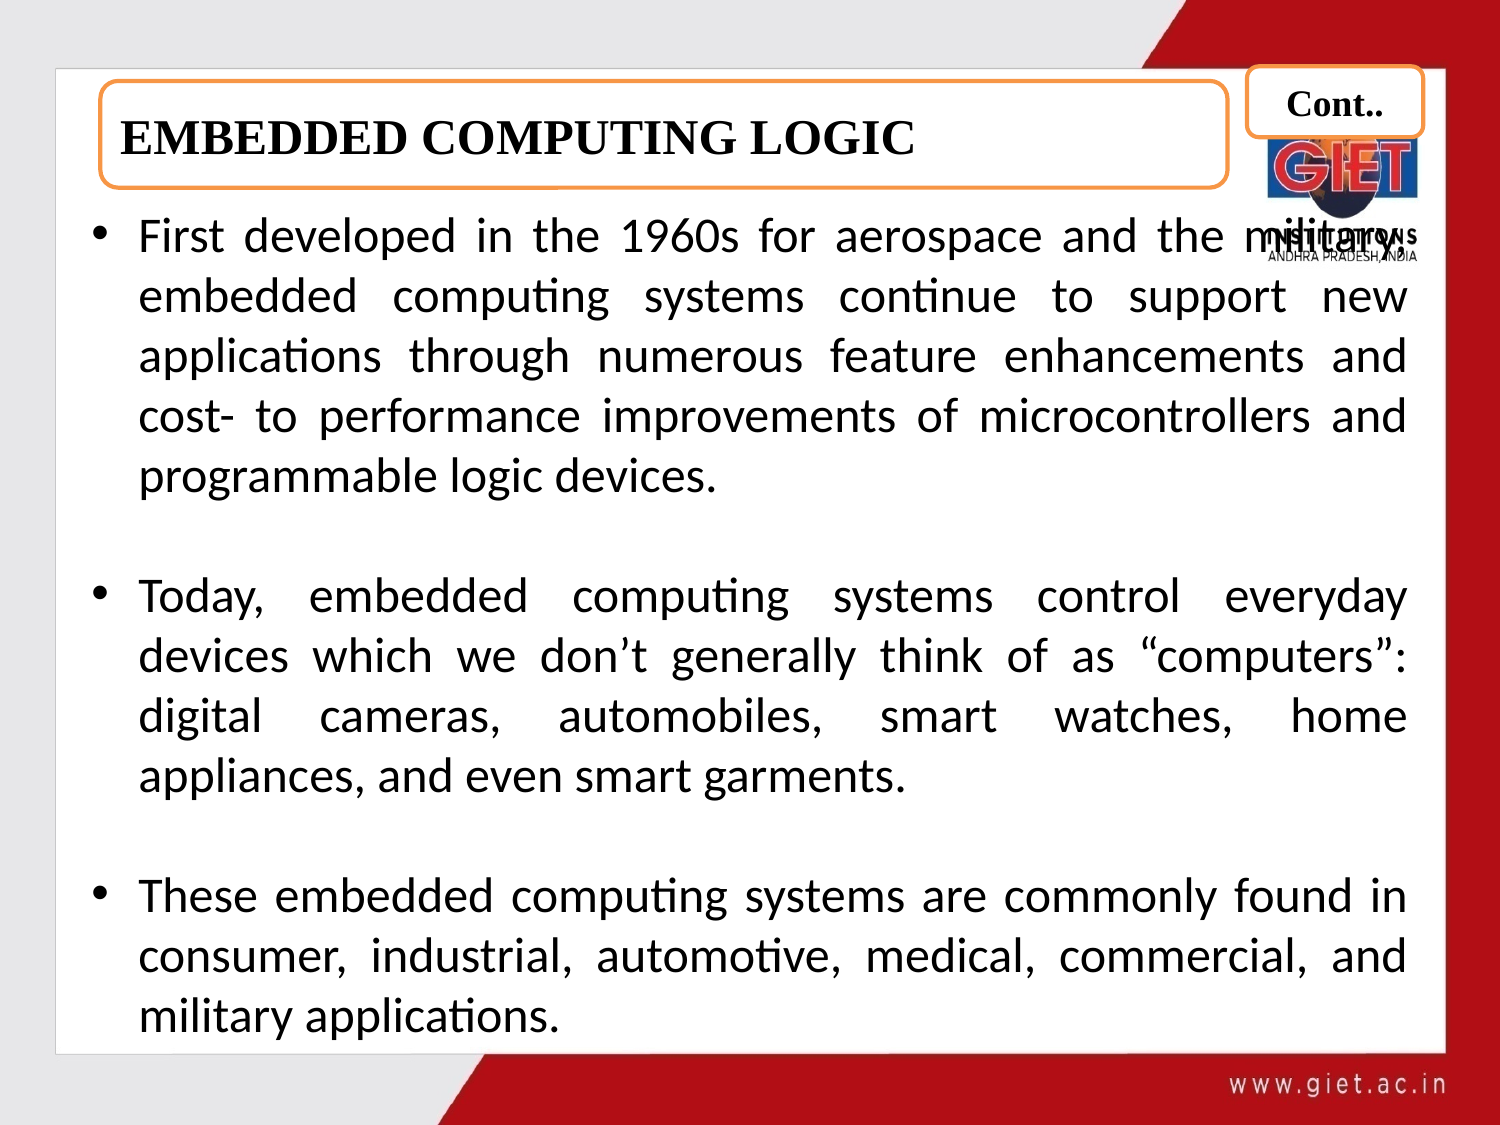

Cont..
EMBEDDED COMPUTING LOGIC
First developed in the 1960s for aerospace and the military, embedded computing systems continue to support new applications through numerous feature enhancements and cost- to performance improvements of microcontrollers and programmable logic devices.

Today, embedded computing systems control everyday devices which we don’t generally think of as “computers”: digital cameras, automobiles, smart watches, home appliances, and even smart garments.

These embedded computing systems are commonly found in consumer, industrial, automotive, medical, commercial, and military applications.